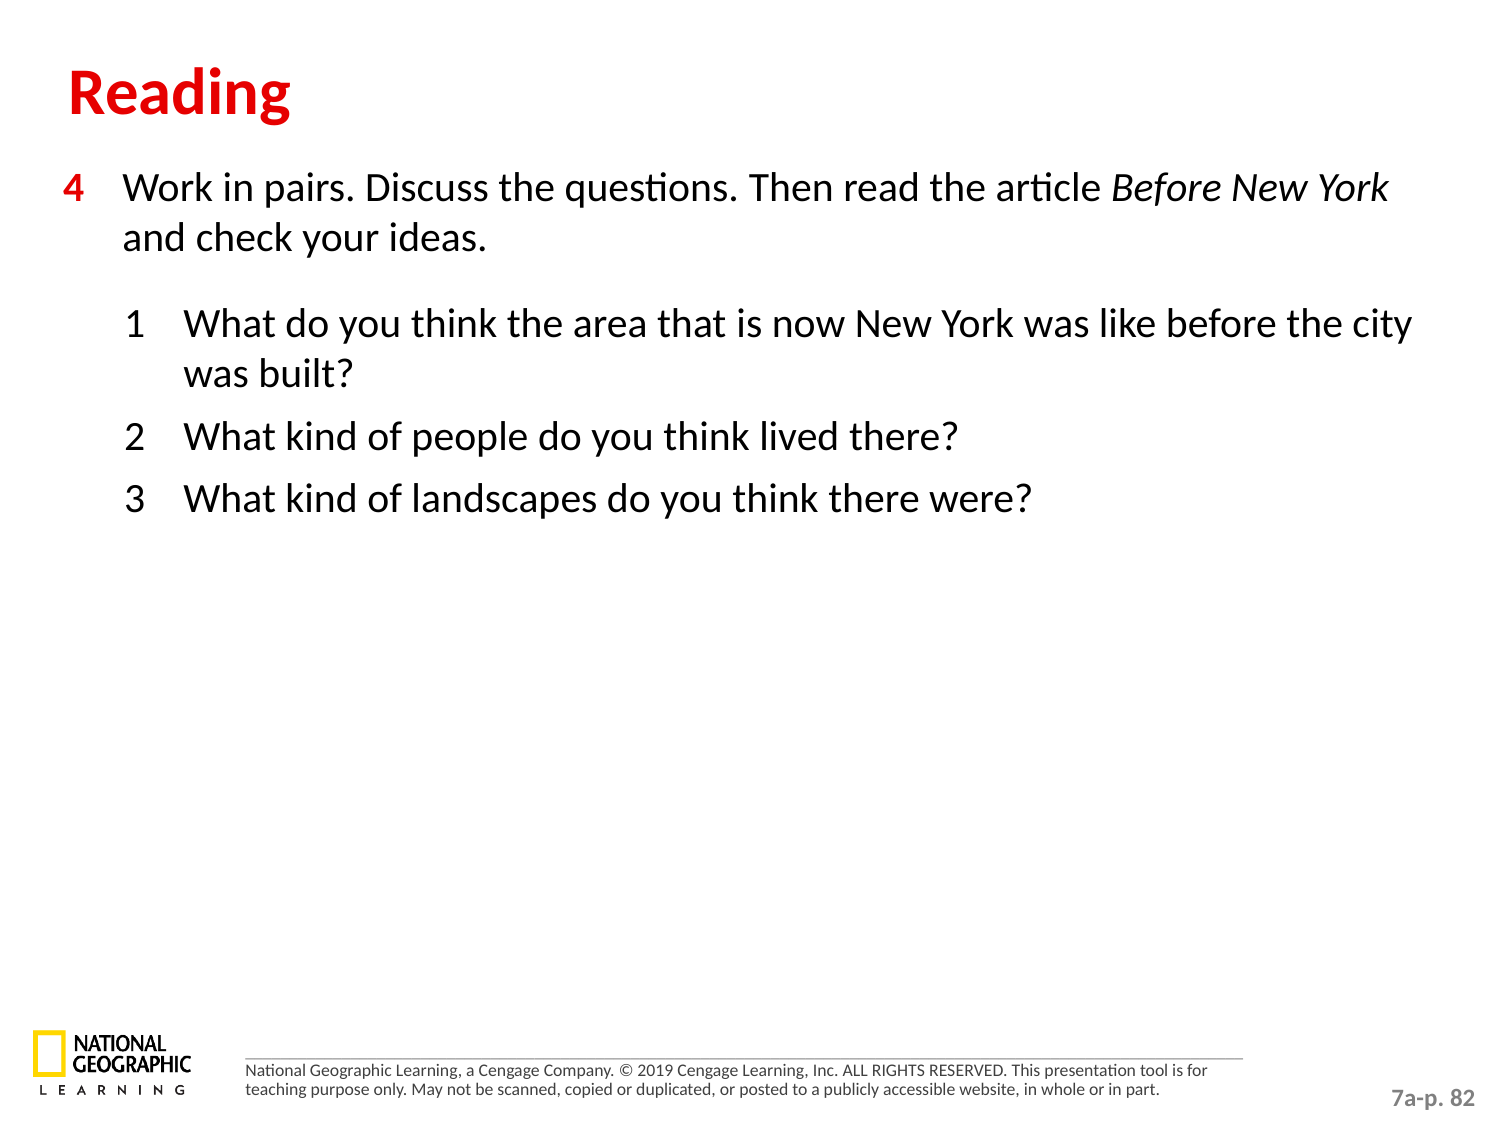

Reading
4 	Work in pairs. Discuss the questions. Then read the article Before New York and check your ideas.
1 	What do you think the area that is now New York was like before the city was built?
2 	What kind of people do you think lived there?
3 	What kind of landscapes do you think there were?
7a-p. 82